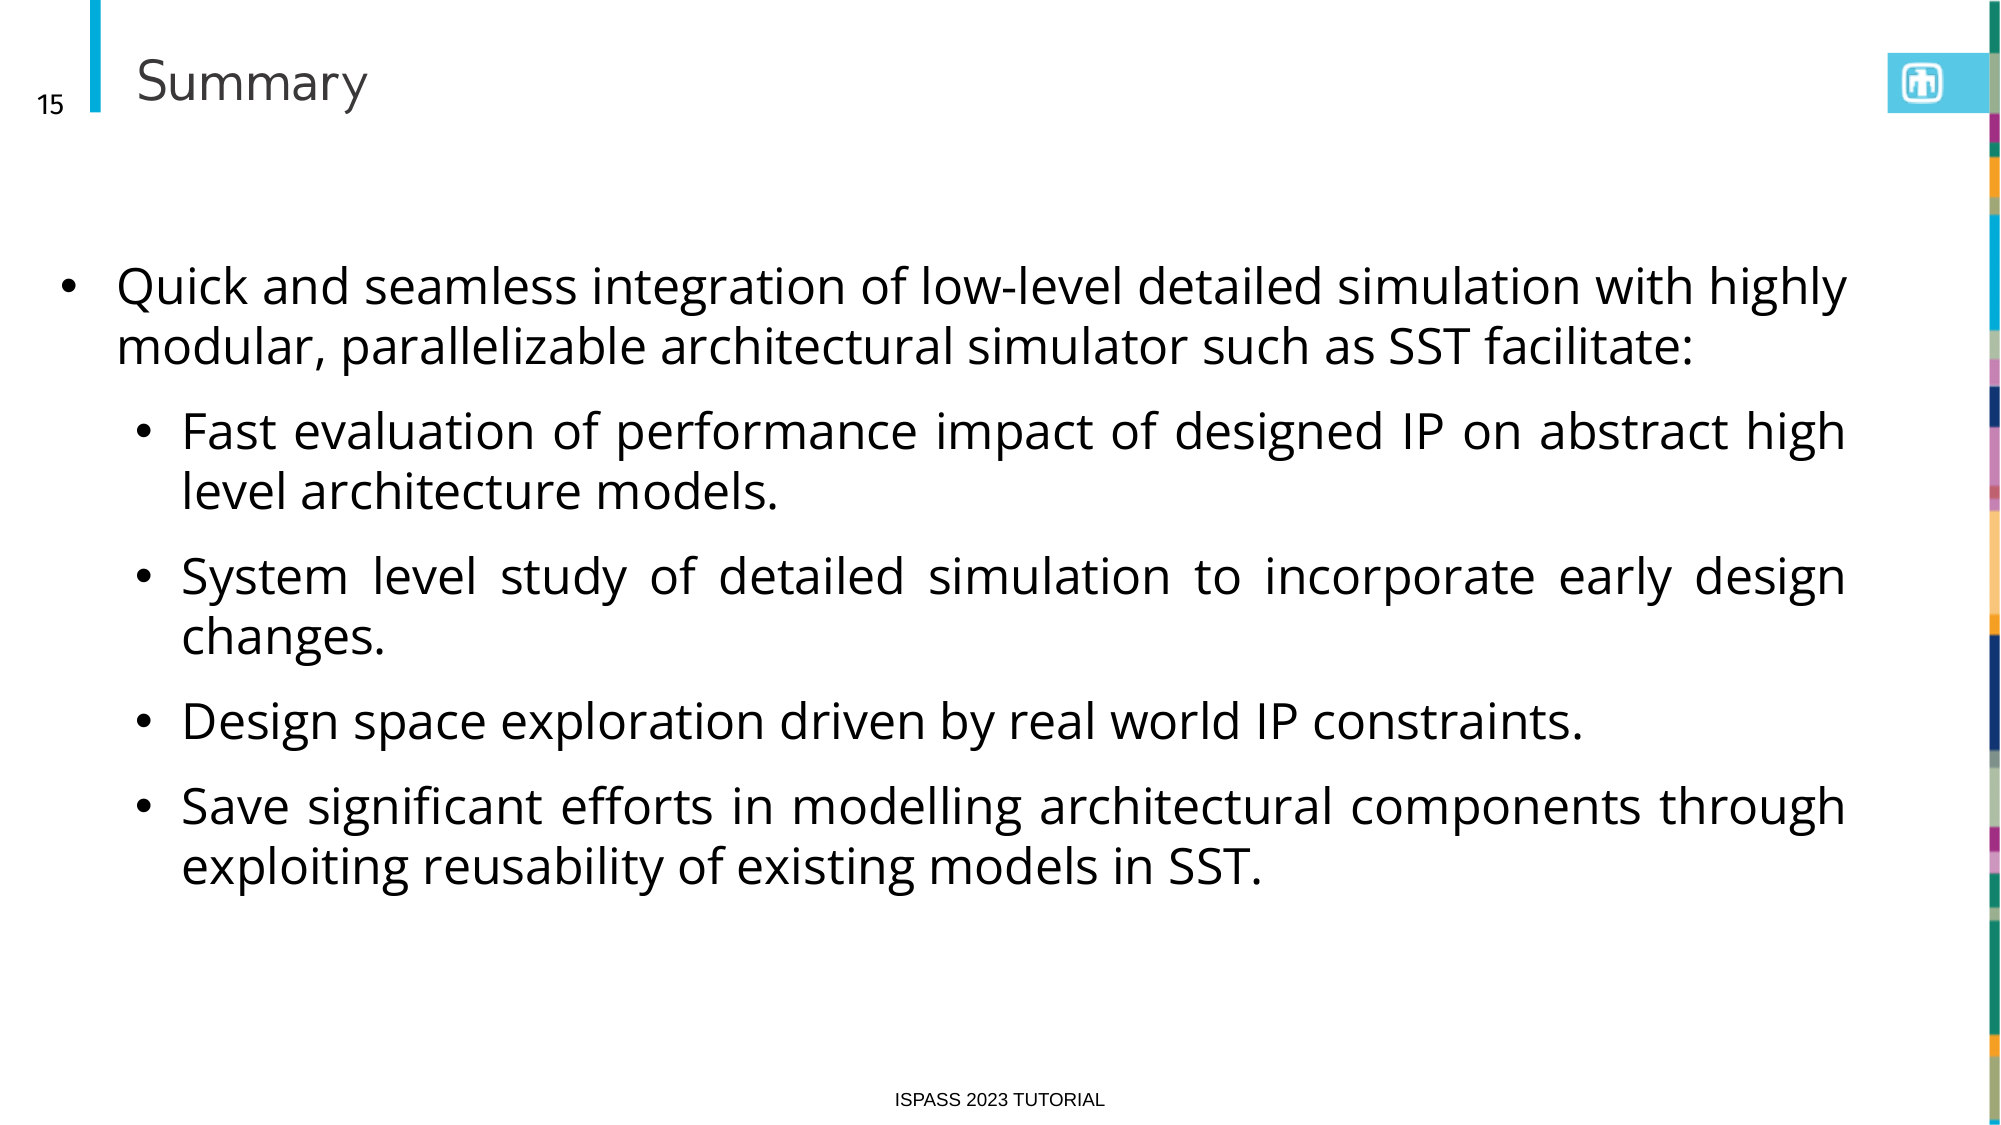

# Summary
15
Quick and seamless integration of low-level detailed simulation with highly modular, parallelizable architectural simulator such as SST facilitate:
Fast evaluation of performance impact of designed IP on abstract high level architecture models.
System level study of detailed simulation to incorporate early design changes.
Design space exploration driven by real world IP constraints.
Save significant efforts in modelling architectural components through exploiting reusability of existing models in SST.
ISPASS 2023 Tutorial